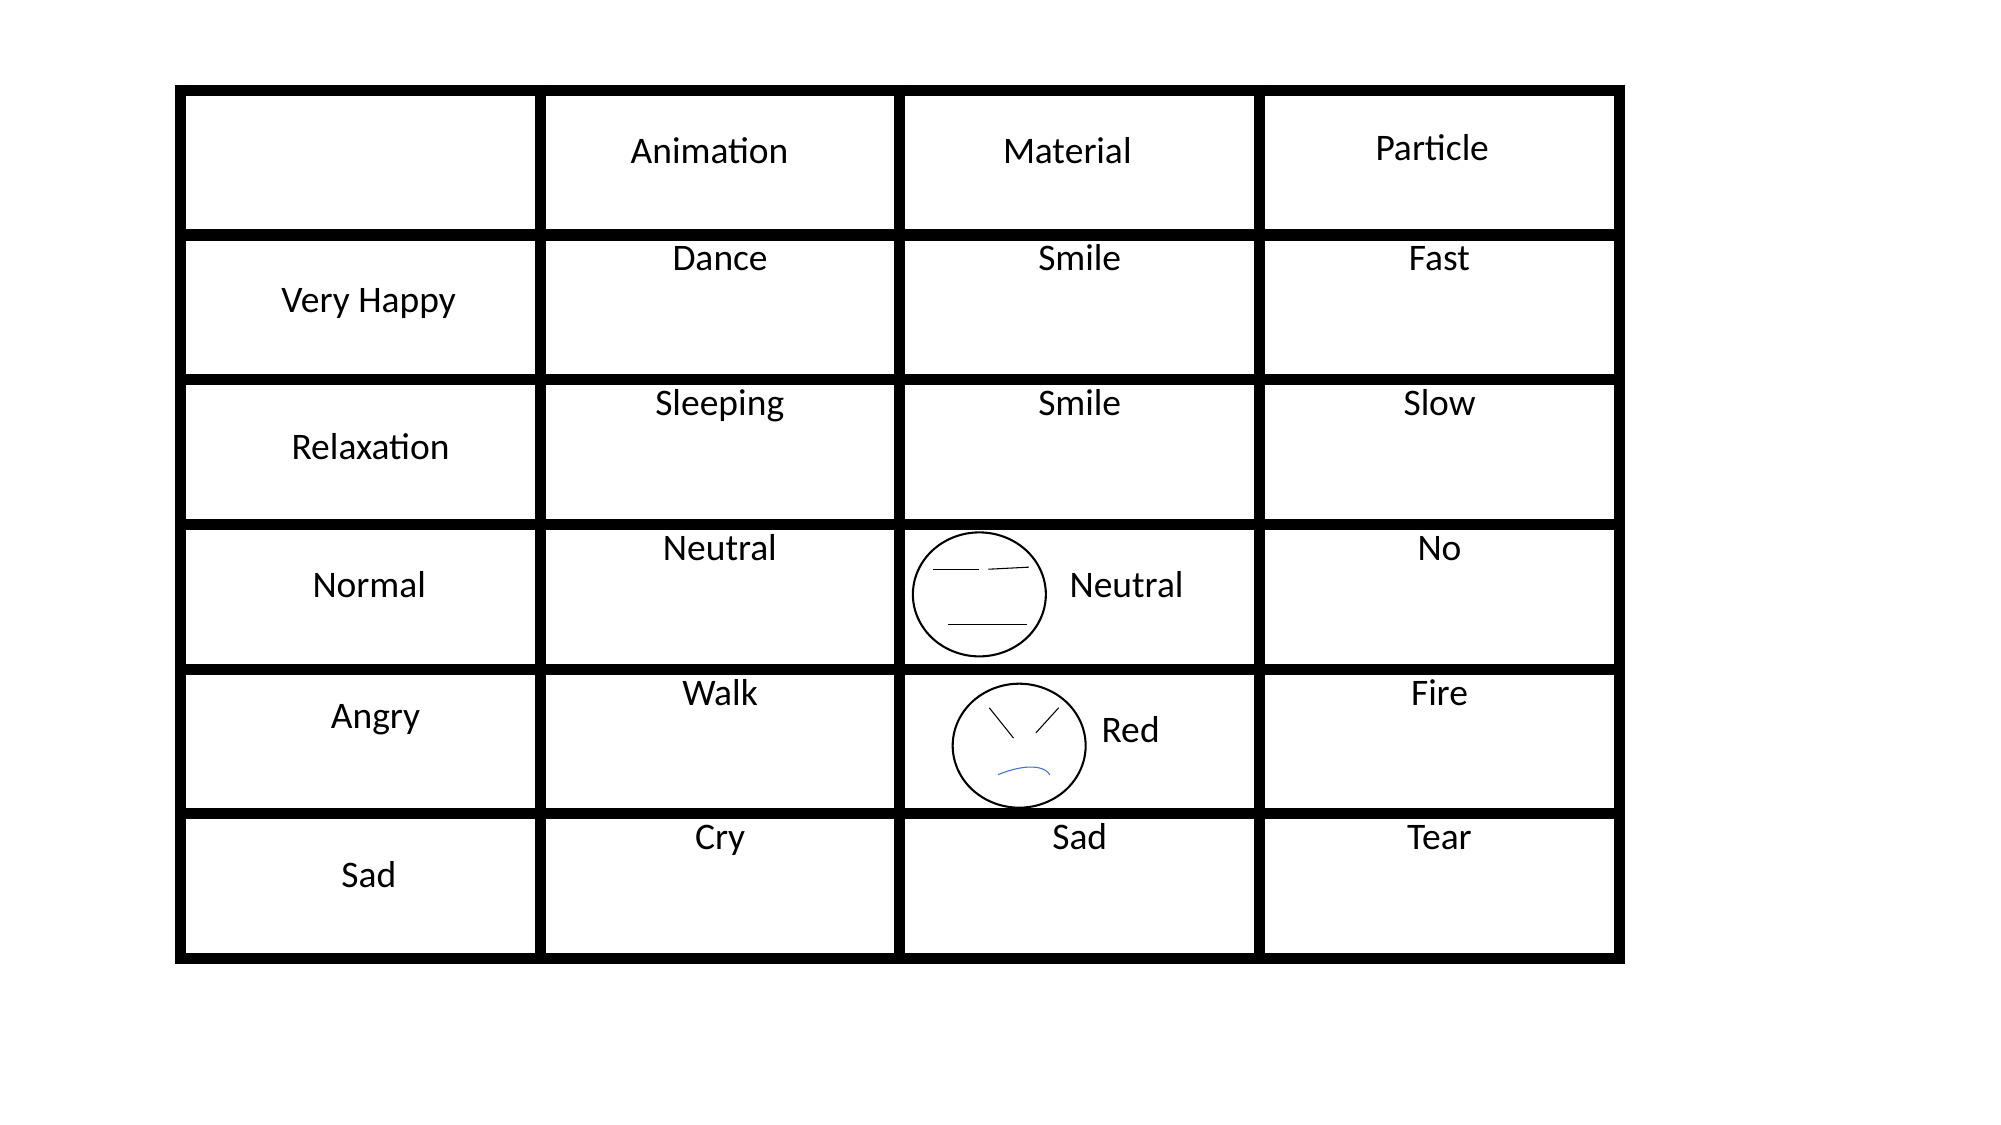

|  |  |  |  |
| --- | --- | --- | --- |
|  | Dance | Smile | Fast |
|  | Sleeping | Smile | Slow |
|  | Neutral | Neutral | No |
|  | Walk | Red | Fire |
|  | Cry | Sad | Tear |
Particle
Animation
Material
Very Happy
Relaxation

Normal
Angry

Sad